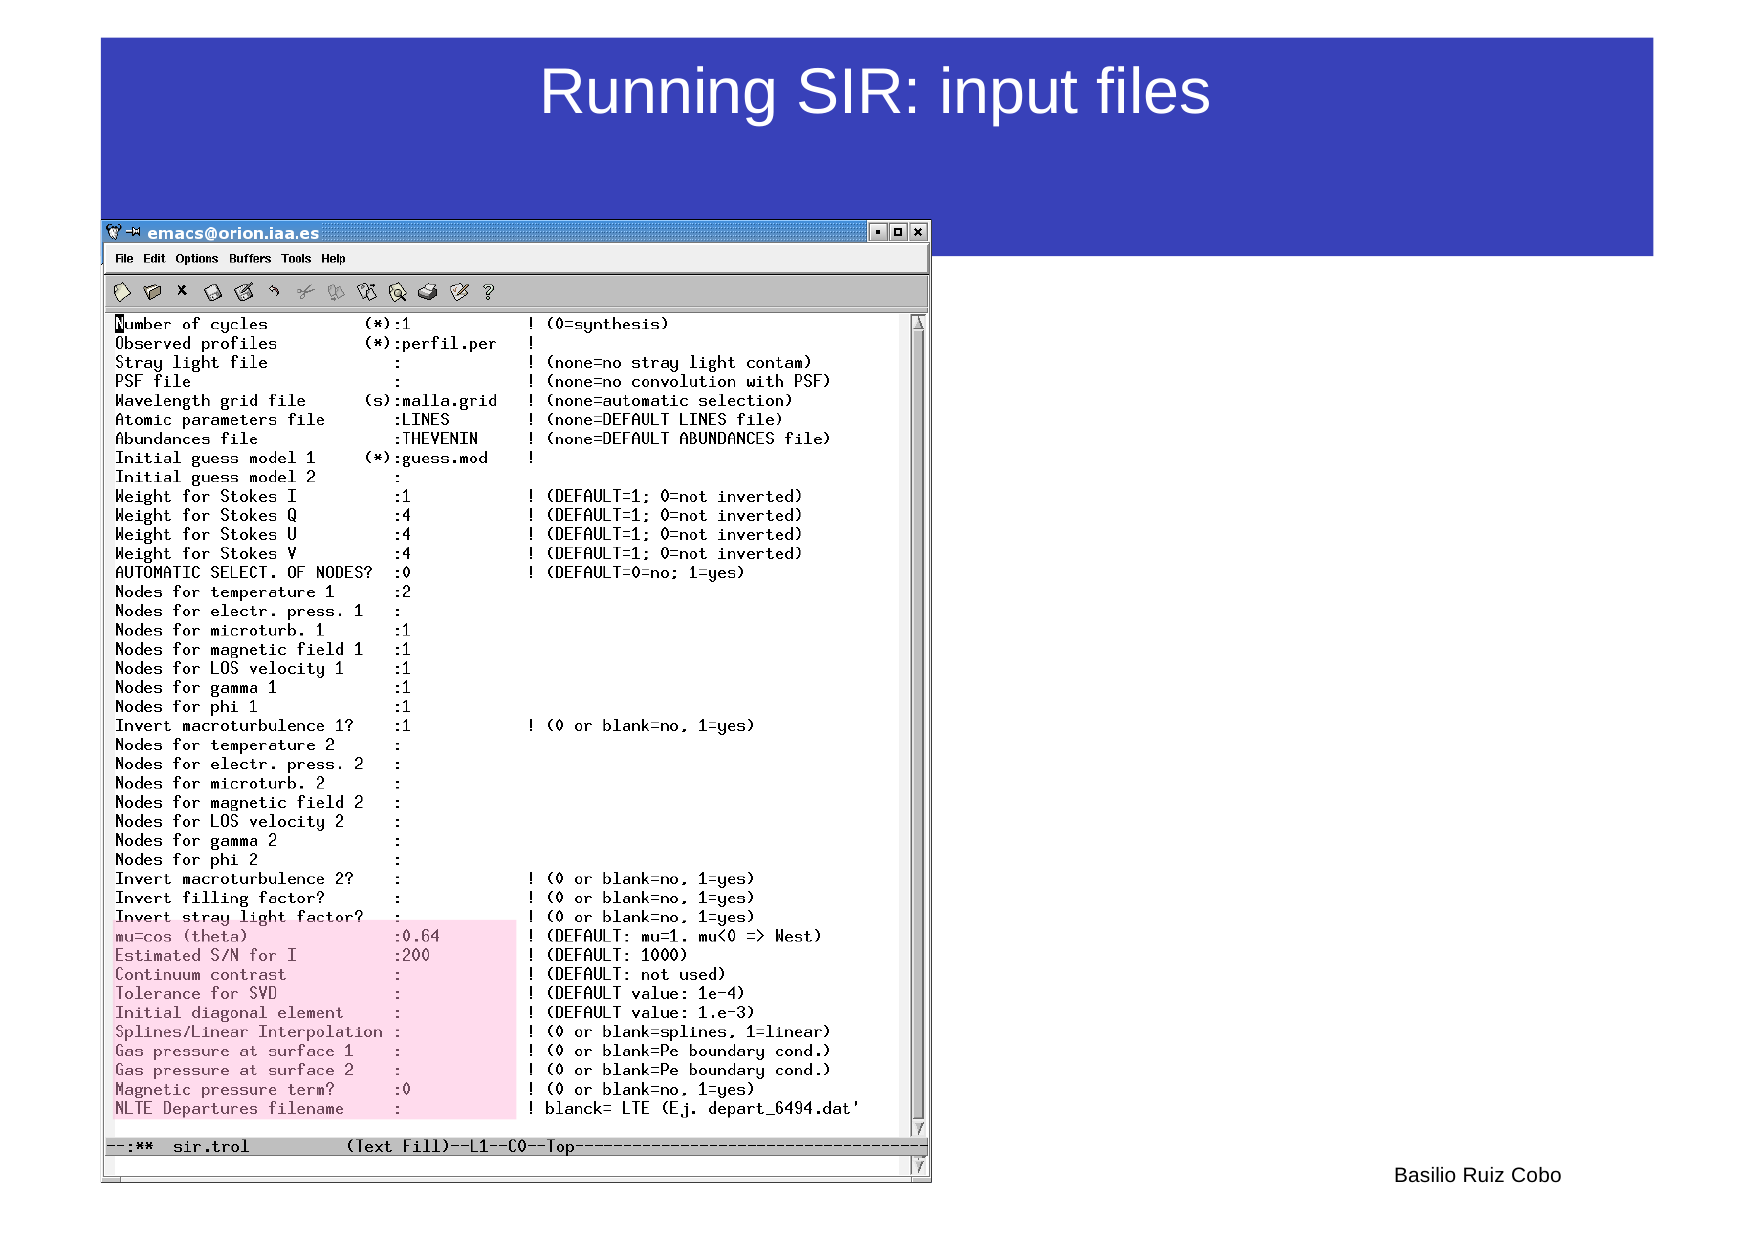

# Running SIR: input files

Basilio Ruiz Cobo